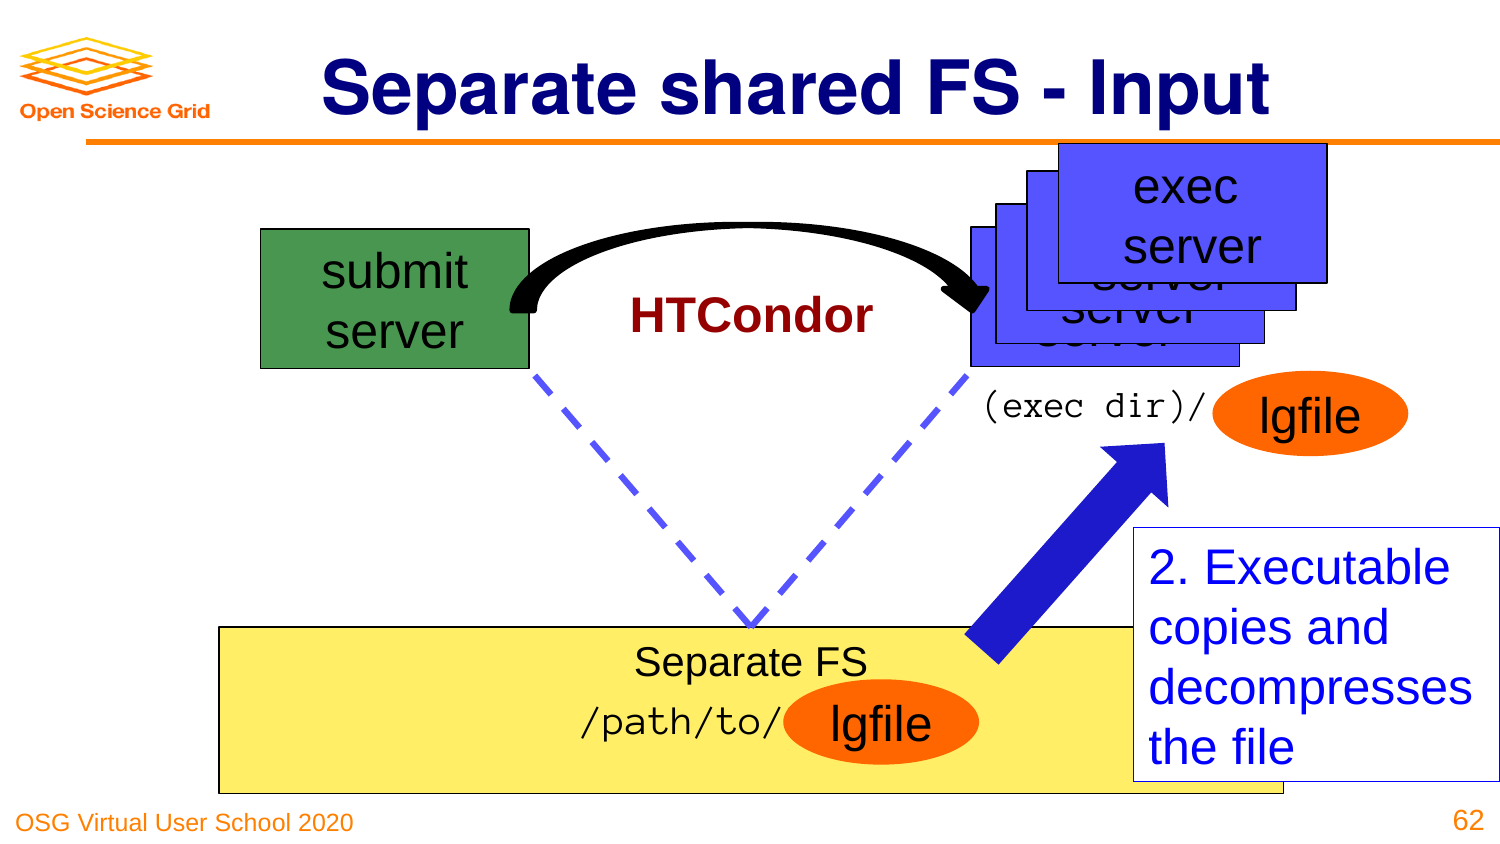

# Separate shared FS - Input
exec  server
exec  server
exec  server

exec  server
submit server
HTCondor
lgfile
(exec dir)/

2. Executable copies and decompressesthe file
Separate FS
/path/to/lgfile
lgfile
62